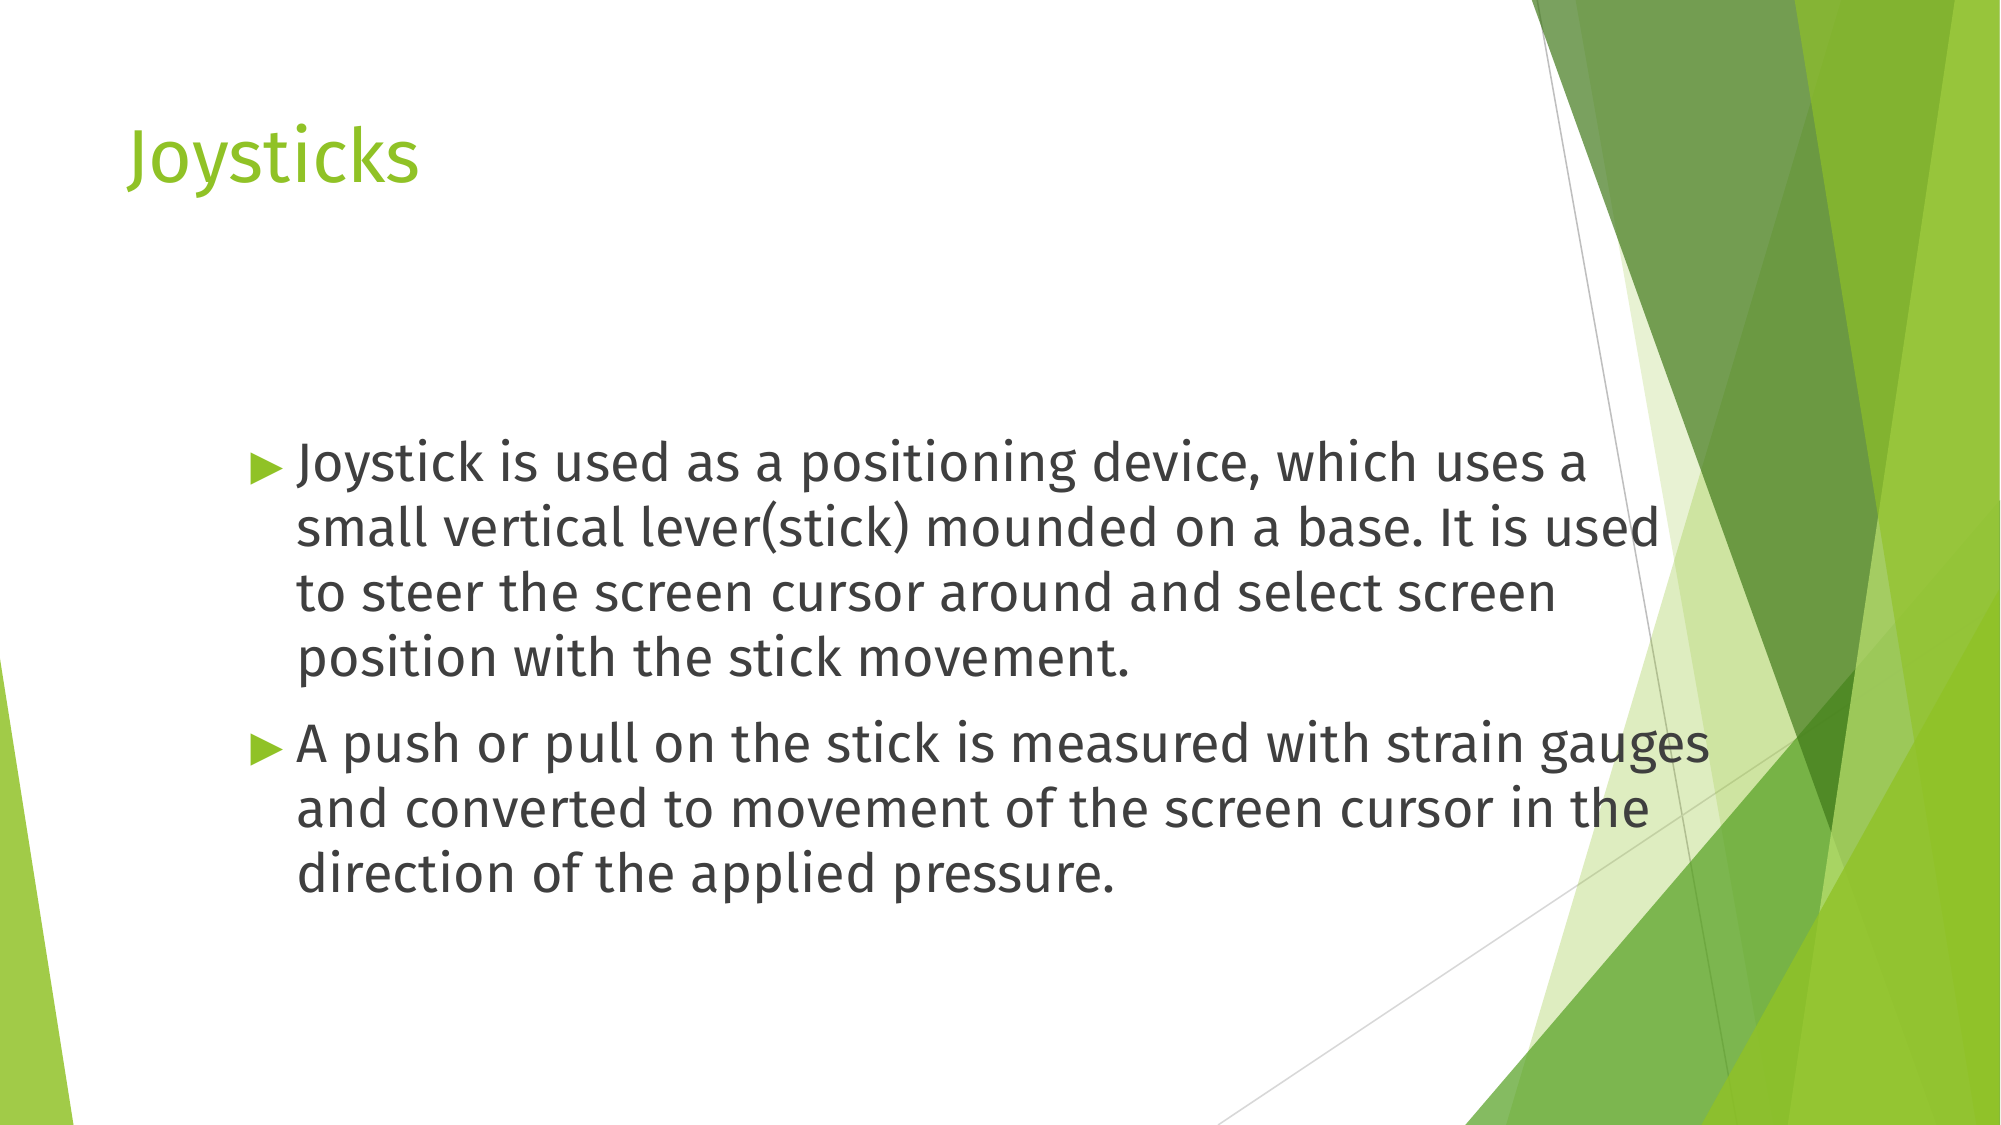

# Joysticks
Joystick is used as a positioning device, which uses a small vertical lever(stick) mounded on a base. It is used to steer the screen cursor around and select screen position with the stick movement.
A push or pull on the stick is measured with strain gauges and converted to movement of the screen cursor in the direction of the applied pressure.